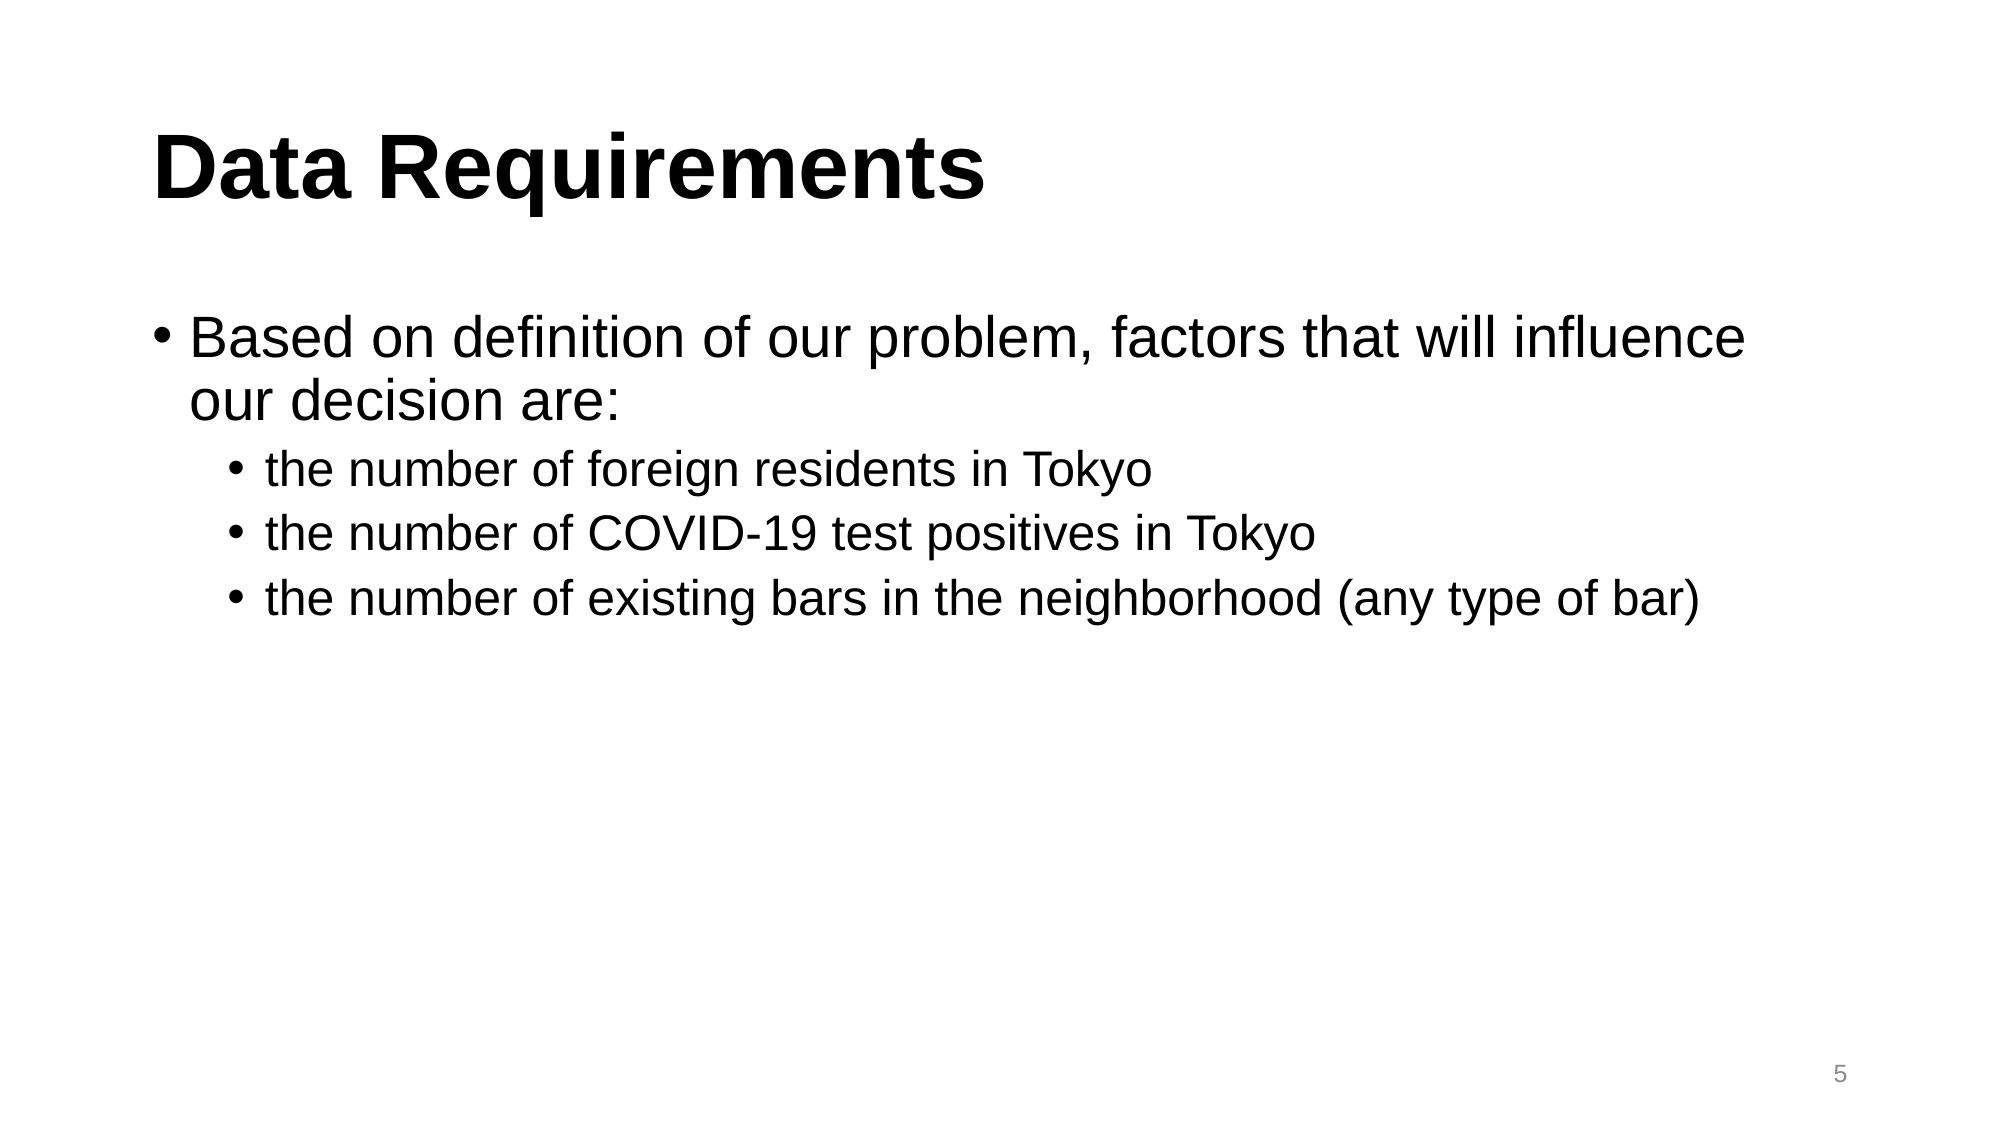

# Data Requirements
Based on definition of our problem, factors that will influence our decision are:
the number of foreign residents in Tokyo
the number of COVID-19 test positives in Tokyo
the number of existing bars in the neighborhood (any type of bar)

5